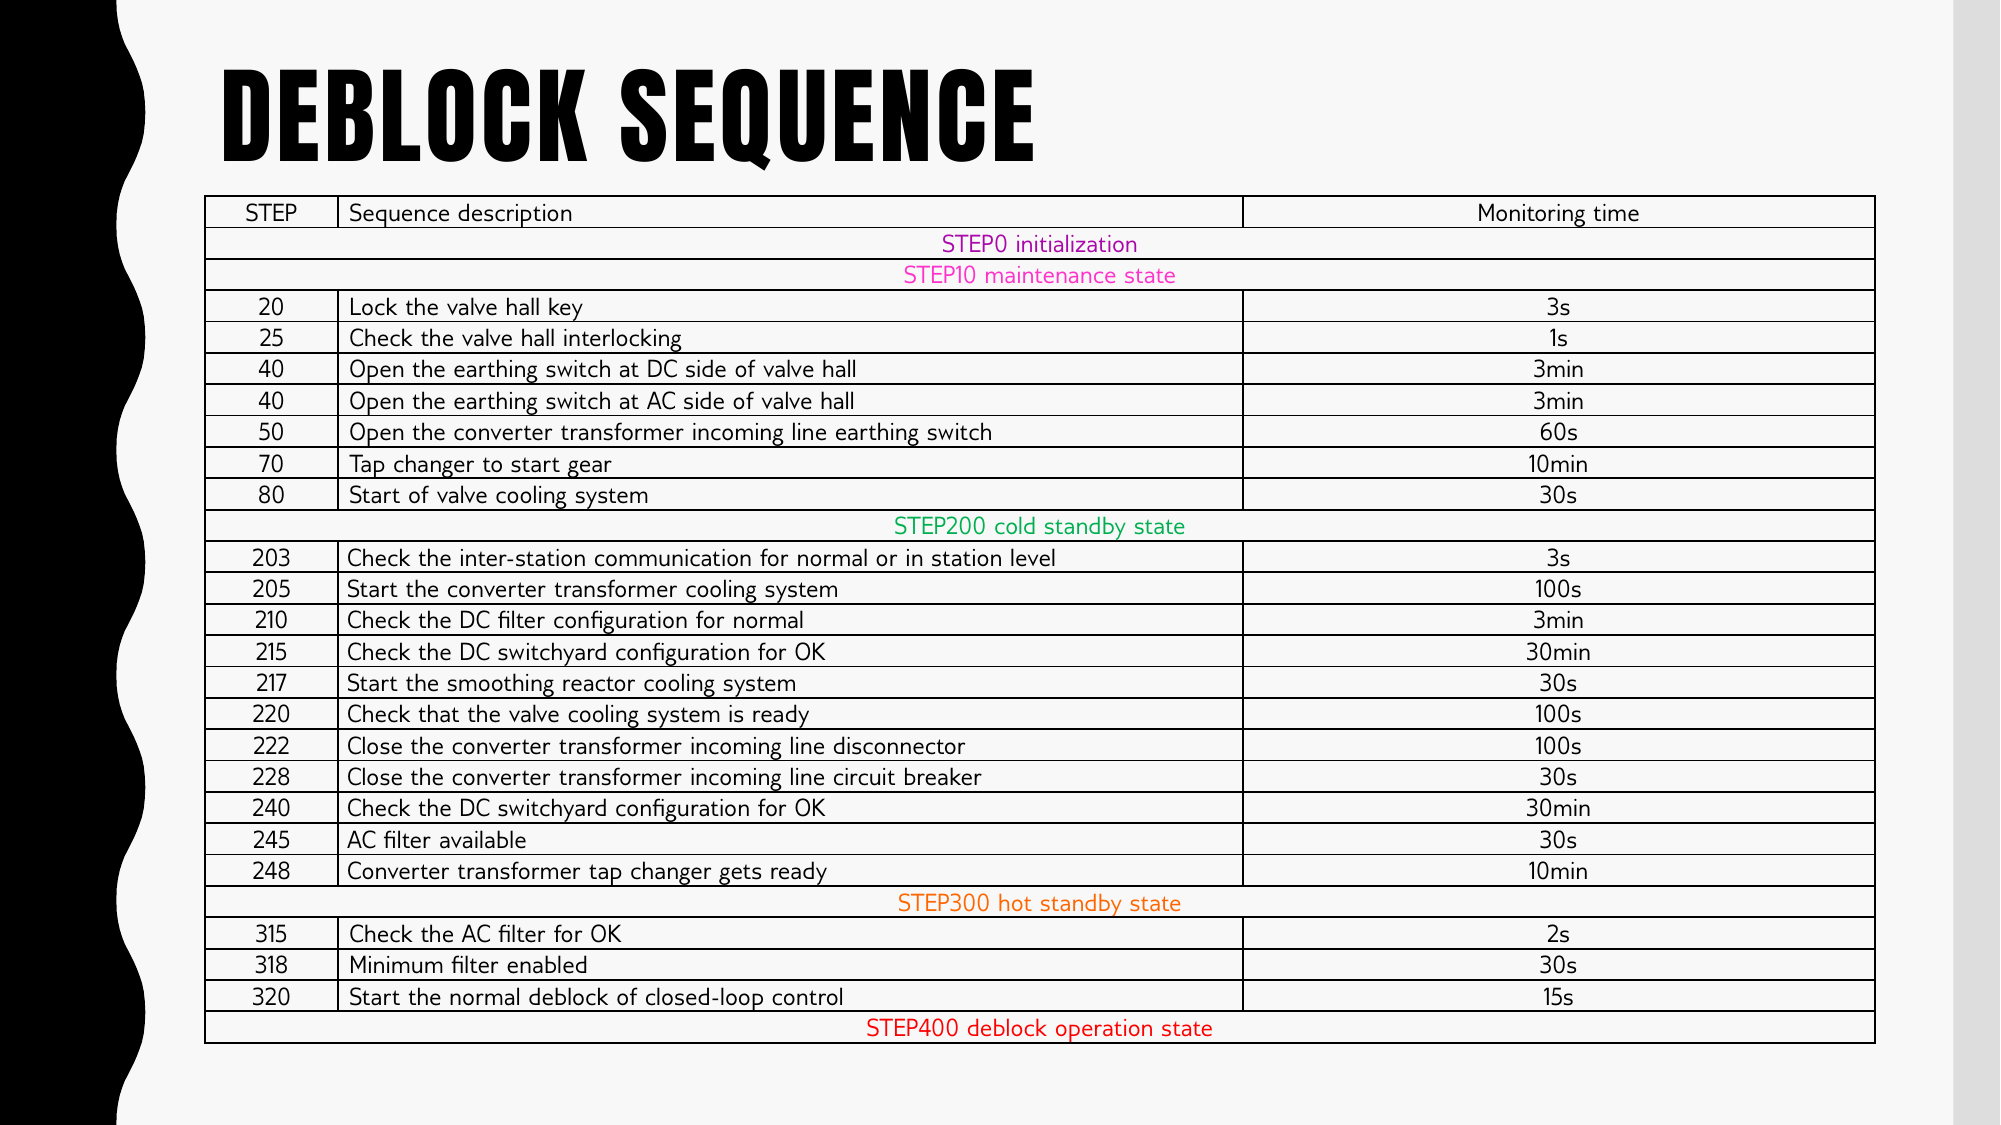

# Deblock Sequence
| STEP | Sequence description | Monitoring time |
| --- | --- | --- |
| STEP0 initialization |  |  |
| STEP10 maintenance state |  |  |
| 20 | Lock the valve hall key | 3s |
| 25 | Check the valve hall interlocking | 1s |
| 40 | Open the earthing switch at DC side of valve hall | 3min |
| 40 | Open the earthing switch at AC side of valve hall | 3min |
| 50 | Open the converter transformer incoming line earthing switch | 60s |
| 70 | Tap changer to start gear | 10min |
| 80 | Start of valve cooling system | 30s |
| STEP200 cold standby state |  |  |
| 203 | Check the inter-station communication for normal or in station level | 3s |
| 205 | Start the converter transformer cooling system | 100s |
| 210 | Check the DC filter configuration for normal | 3min |
| 215 | Check the DC switchyard configuration for OK | 30min |
| 217 | Start the smoothing reactor cooling system | 30s |
| 220 | Check that the valve cooling system is ready | 100s |
| 222 | Close the converter transformer incoming line disconnector | 100s |
| 228 | Close the converter transformer incoming line circuit breaker | 30s |
| 240 | Check the DC switchyard configuration for OK | 30min |
| 245 | AC filter available | 30s |
| 248 | Converter transformer tap changer gets ready | 10min |
| STEP300 hot standby state |  |  |
| 315 | Check the AC filter for OK | 2s |
| 318 | Minimum filter enabled | 30s |
| 320 | Start the normal deblock of closed-loop control | 15s |
| STEP400 deblock operation state |  |  |